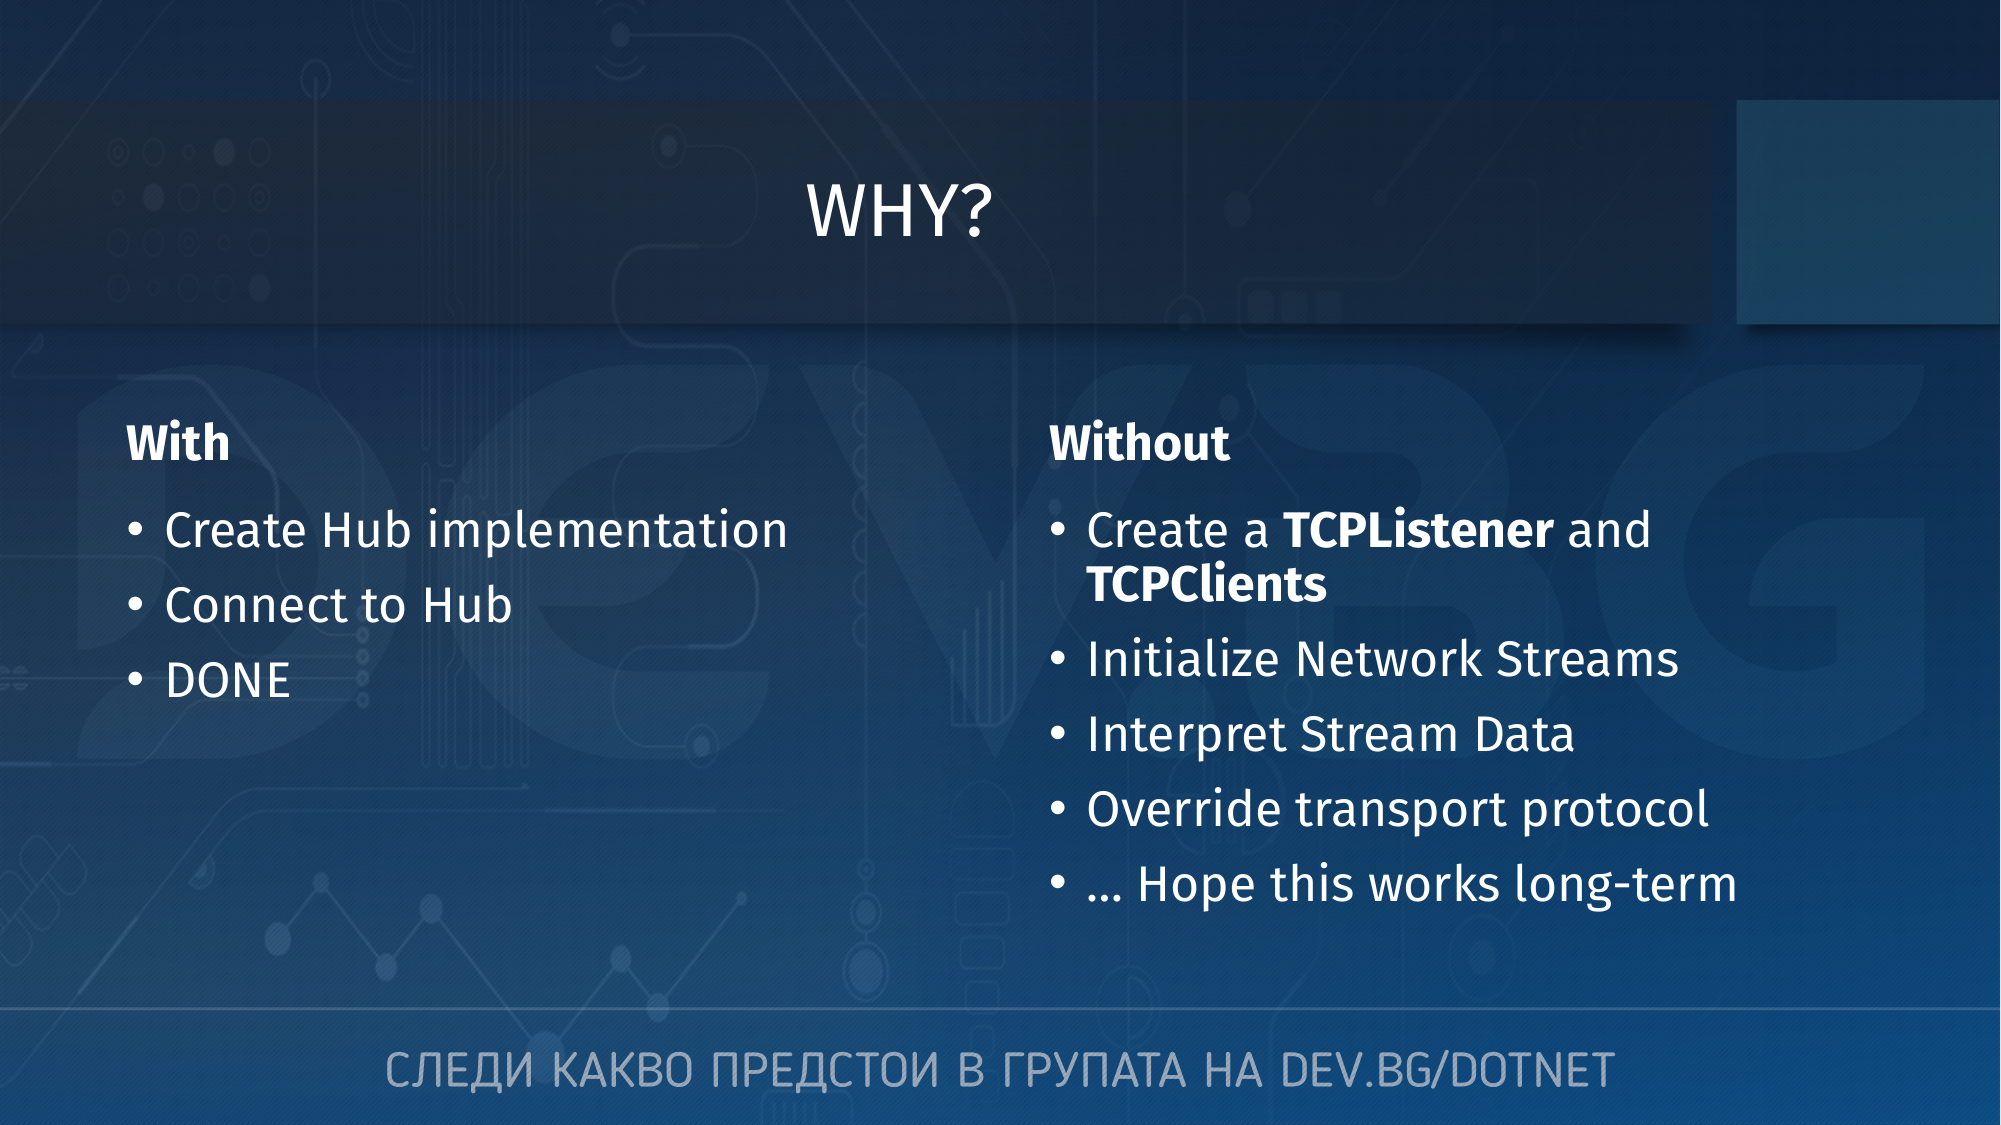

# WHY?
With
Without
Create a TCPListener and TCPClients
Initialize Network Streams
Interpret Stream Data
Override transport protocol
… Hope this works long-term
Create Hub implementation
Connect to Hub
DONE